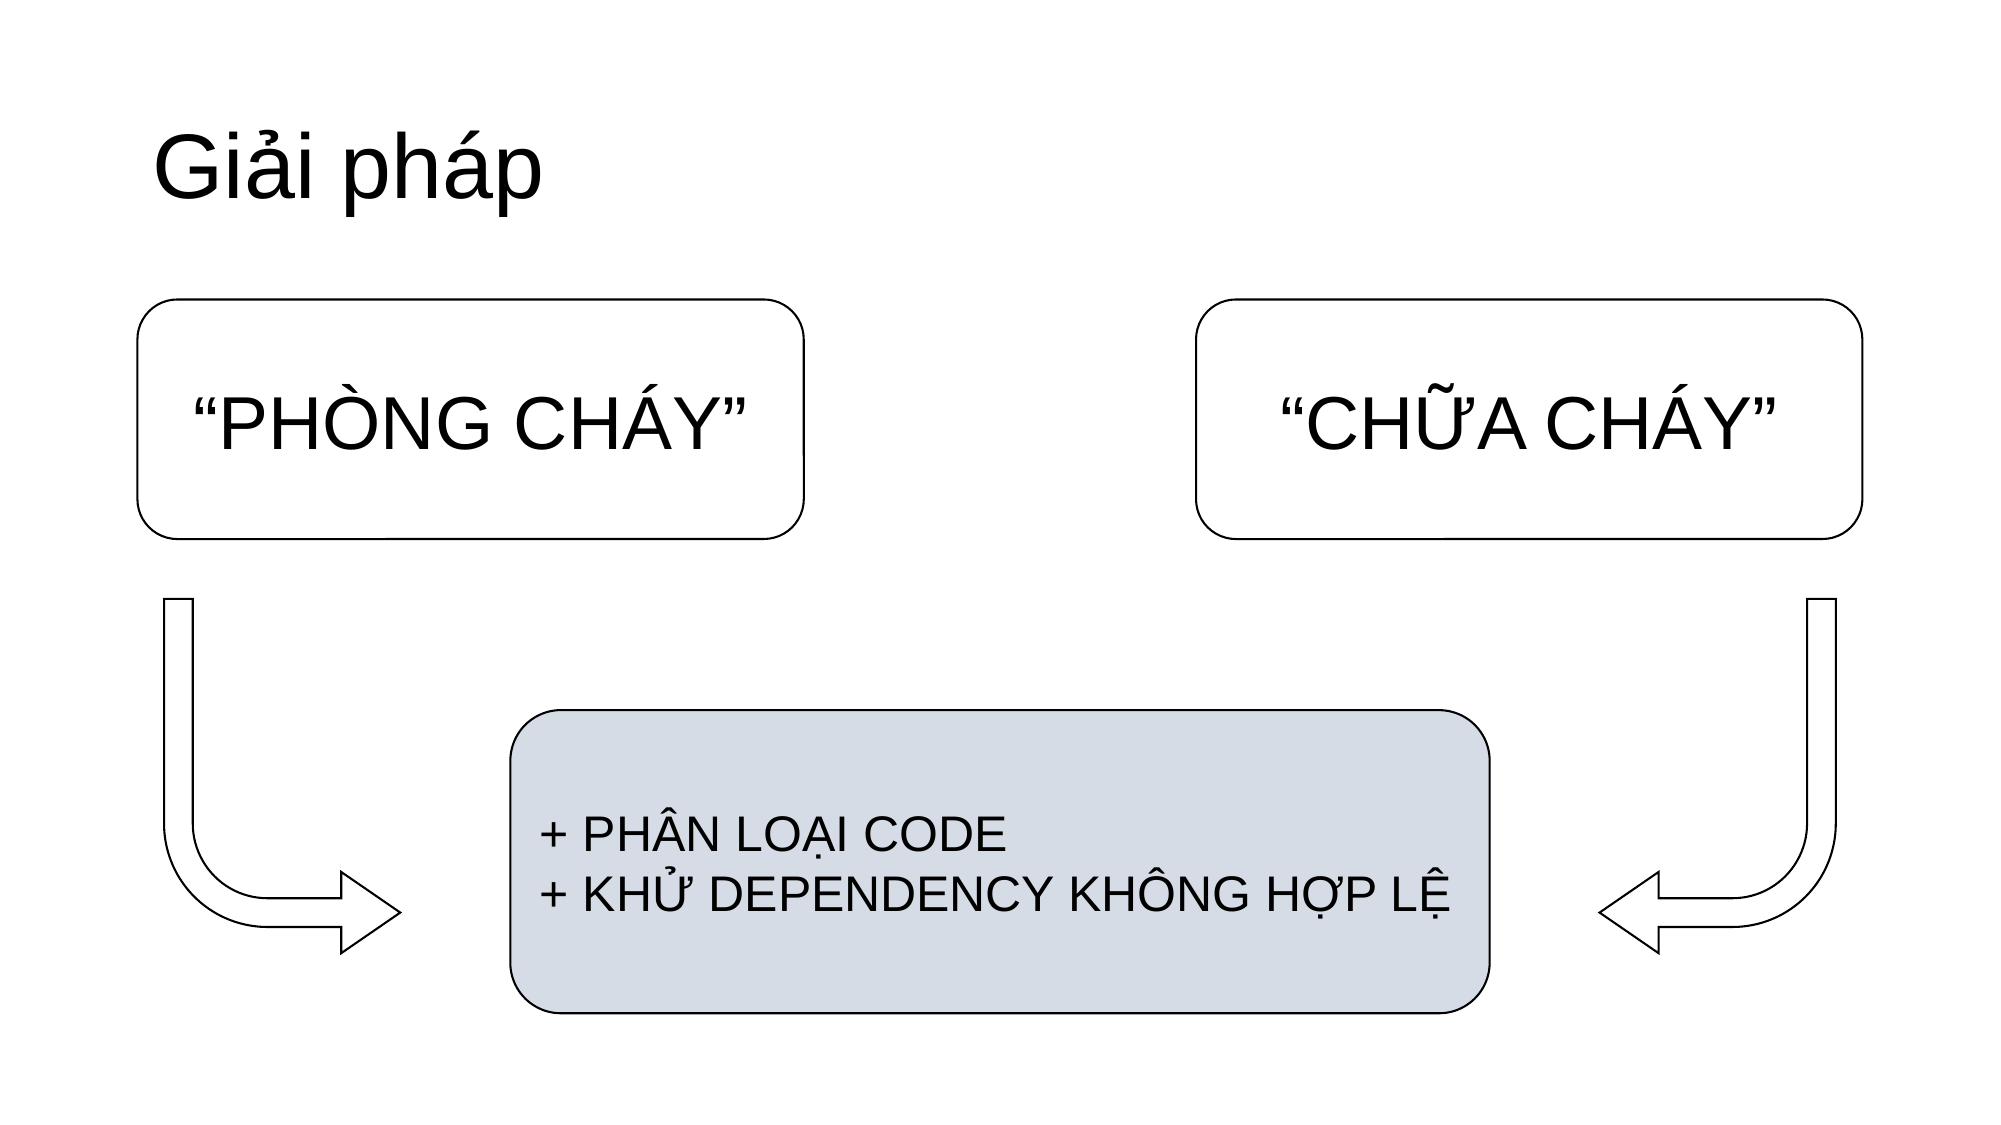

# Giải pháp

“PHÒNG CHÁY”
“CHỮA CHÁY”

+ PHÂN LOẠI CODE
+ KHỬ DEPENDENCY KHÔNG HỢP LỆ